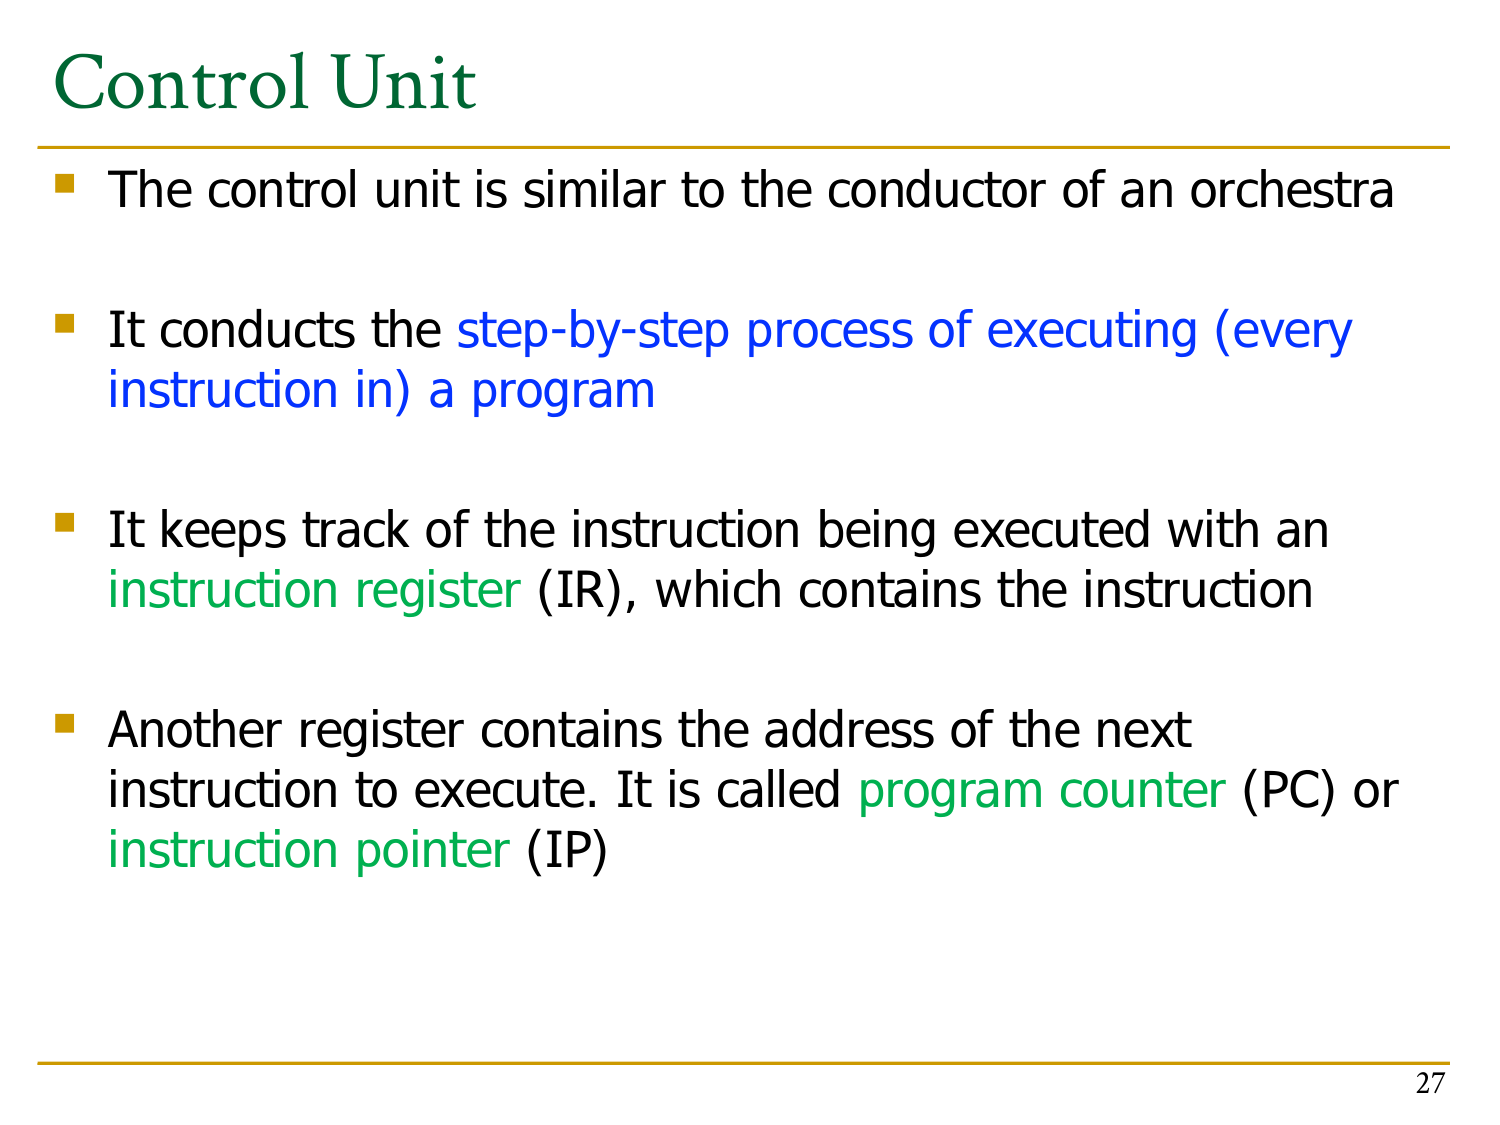

# Control Unit
The control unit is similar to the conductor of an orchestra

It conducts the step-by-step process of executing (every instruction in) a program

It keeps track of the instruction being executed with an instruction register (IR), which contains the instruction

Another register contains the address of the next instruction to execute. It is called program counter (PC) or instruction pointer (IP)

27